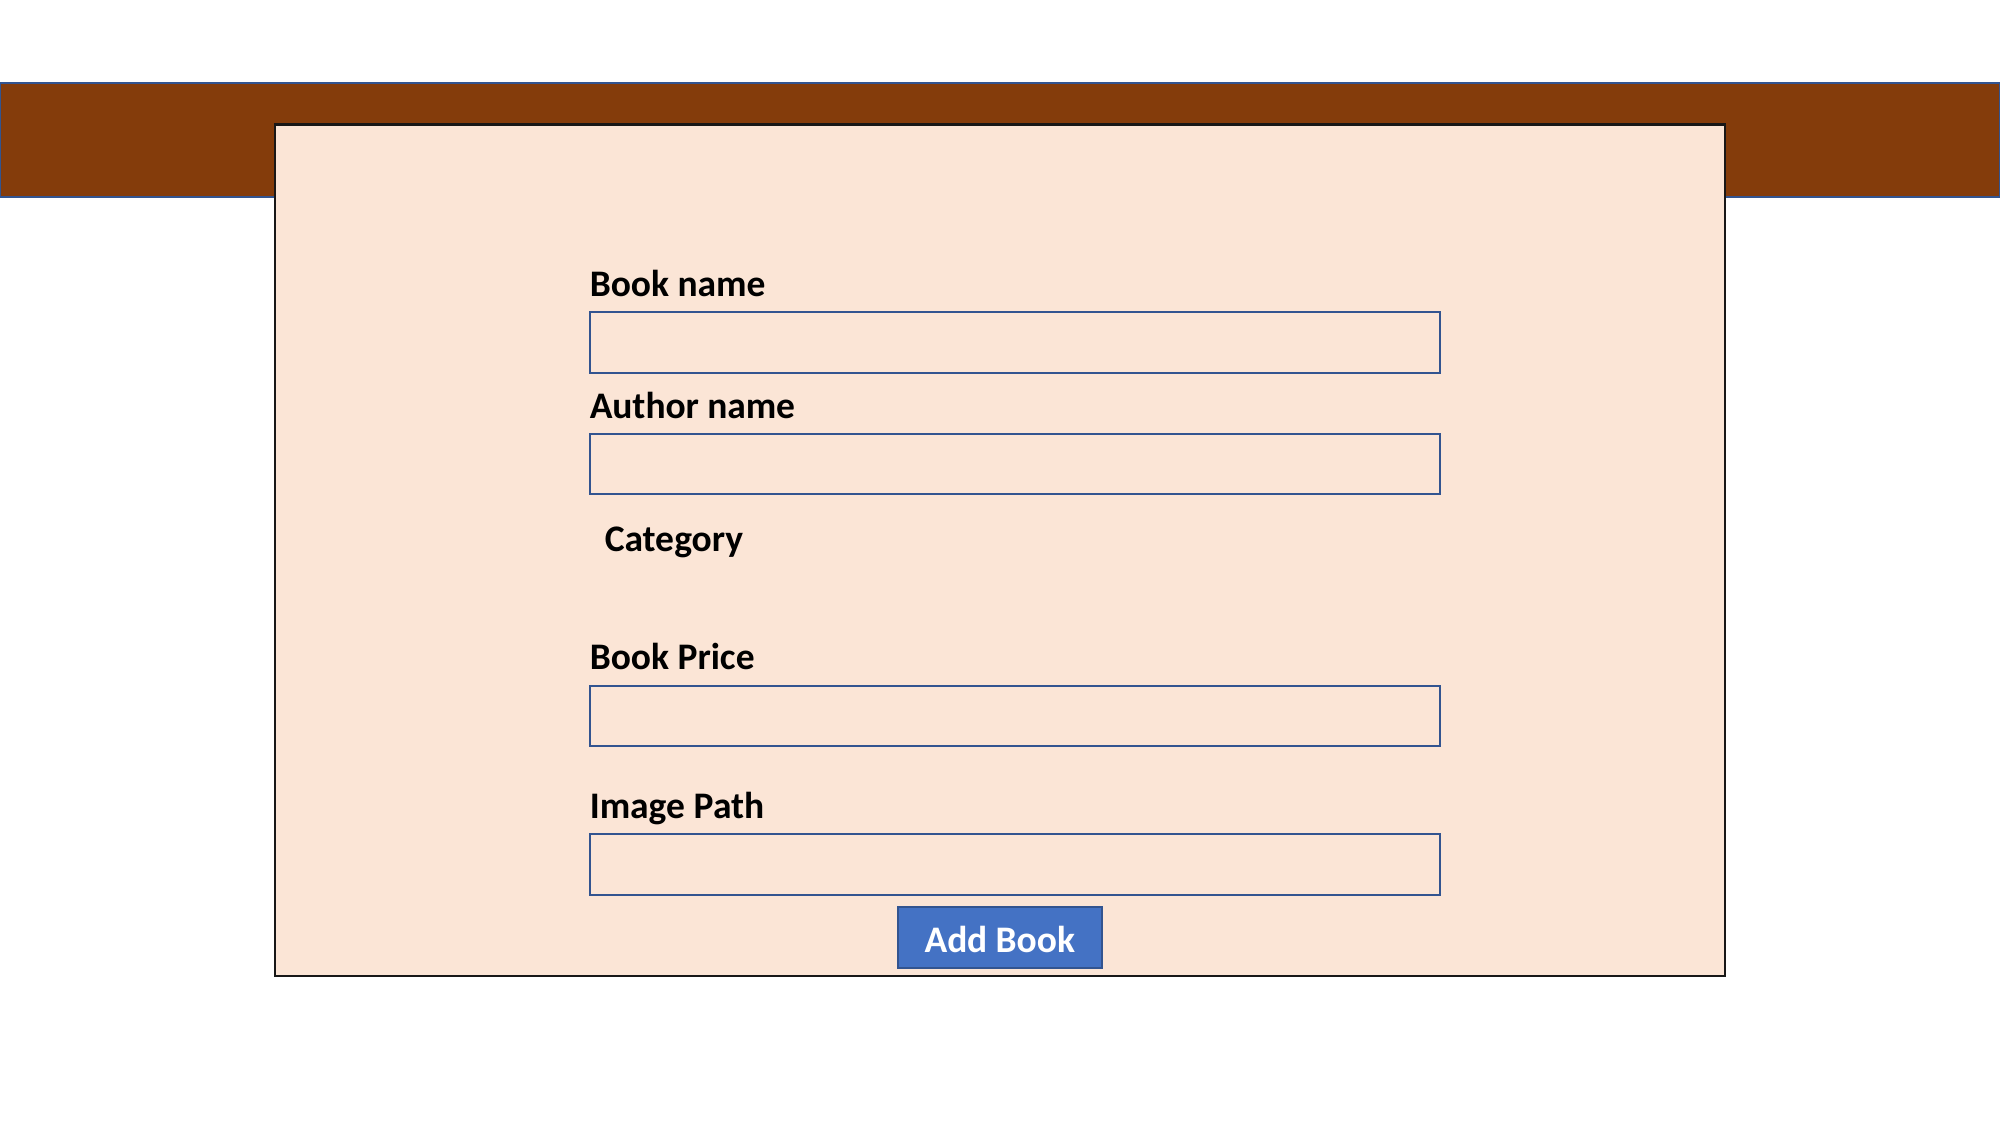

Book name

Author name

Category
Book Price

Image Path

Add Book